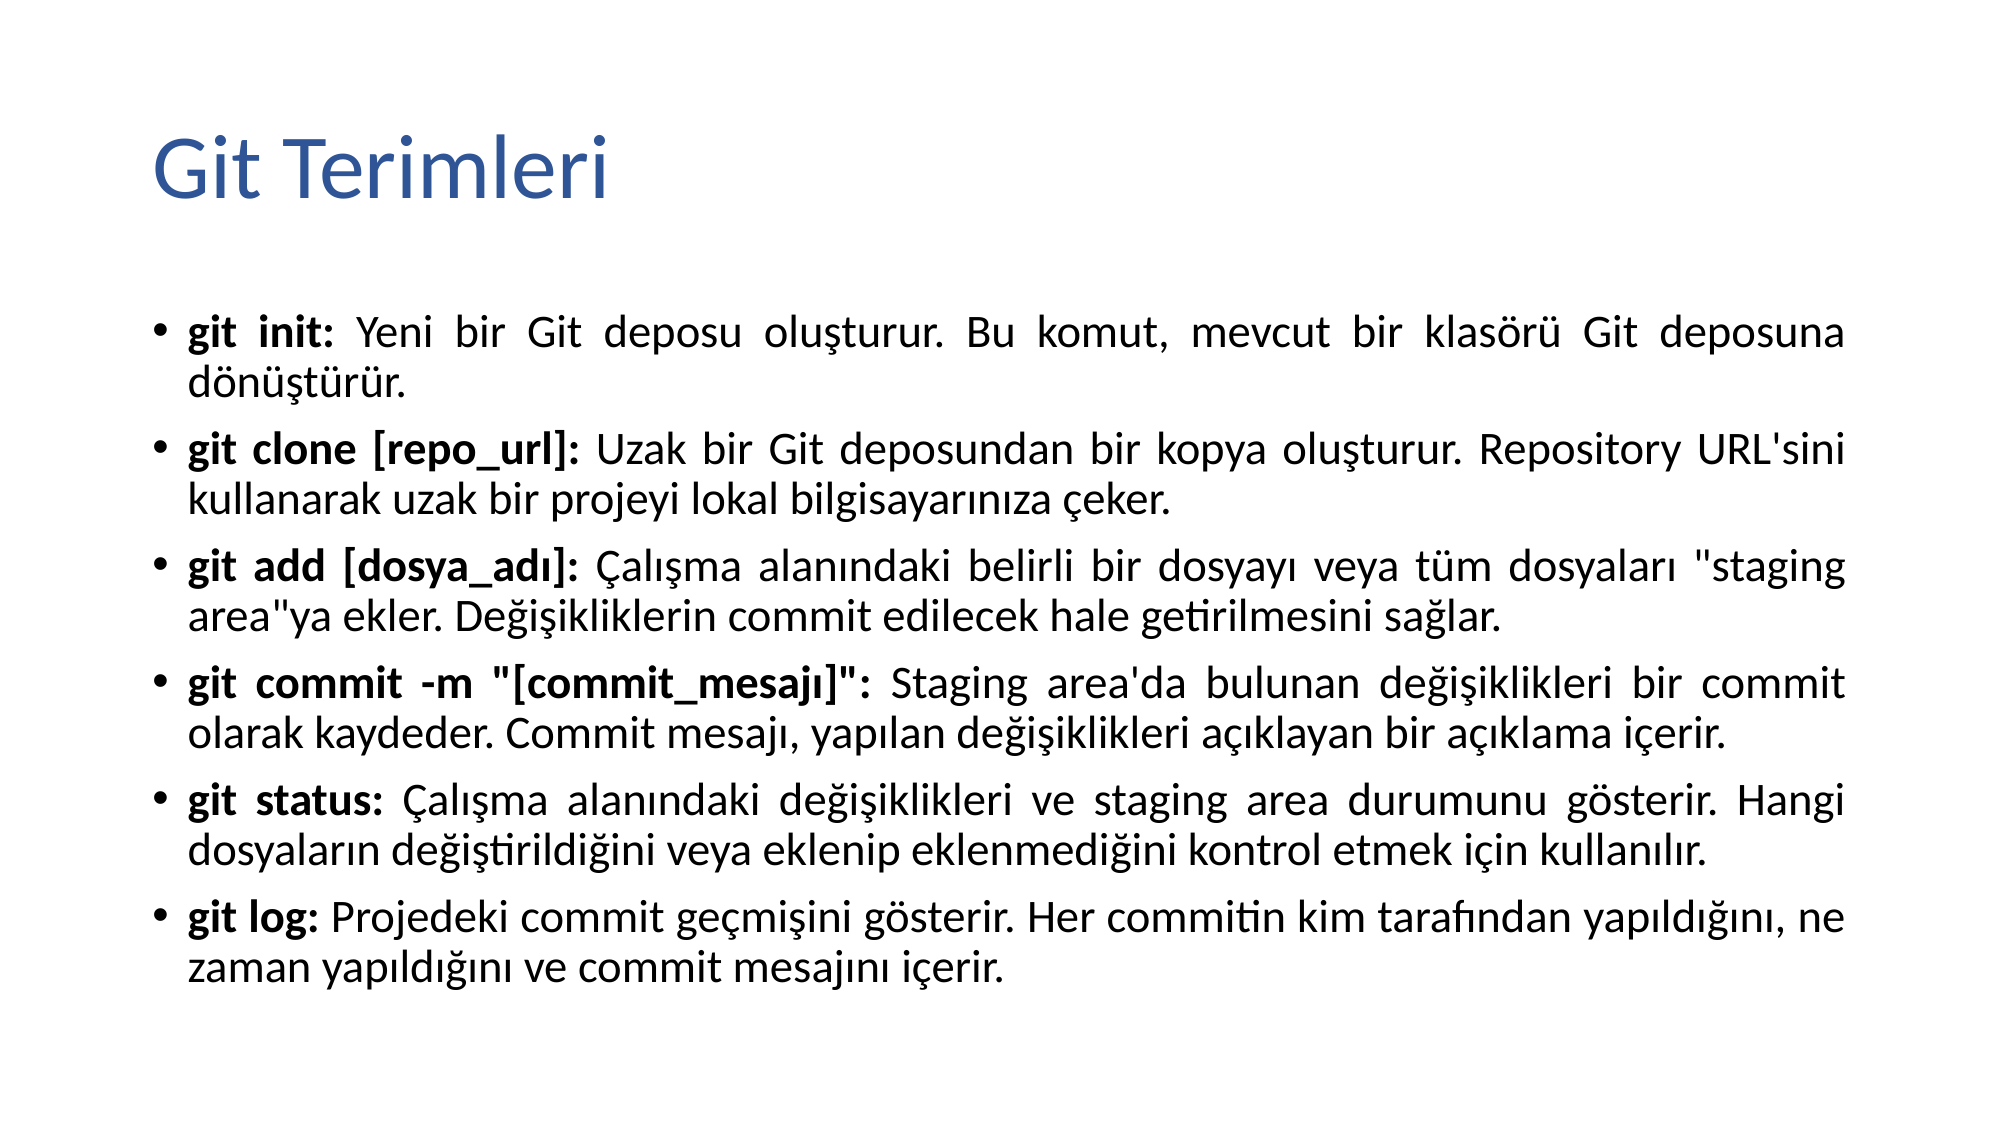

# Git Terimleri
git init: Yeni bir Git deposu oluşturur. Bu komut, mevcut bir klasörü Git deposuna dönüştürür.
git clone [repo_url]: Uzak bir Git deposundan bir kopya oluşturur. Repository URL'sini kullanarak uzak bir projeyi lokal bilgisayarınıza çeker.
git add [dosya_adı]: Çalışma alanındaki belirli bir dosyayı veya tüm dosyaları "staging area"ya ekler. Değişikliklerin commit edilecek hale getirilmesini sağlar.
git commit -m "[commit_mesajı]": Staging area'da bulunan değişiklikleri bir commit olarak kaydeder. Commit mesajı, yapılan değişiklikleri açıklayan bir açıklama içerir.
git status: Çalışma alanındaki değişiklikleri ve staging area durumunu gösterir. Hangi dosyaların değiştirildiğini veya eklenip eklenmediğini kontrol etmek için kullanılır.
git log: Projedeki commit geçmişini gösterir. Her commitin kim tarafından yapıldığını, ne zaman yapıldığını ve commit mesajını içerir.